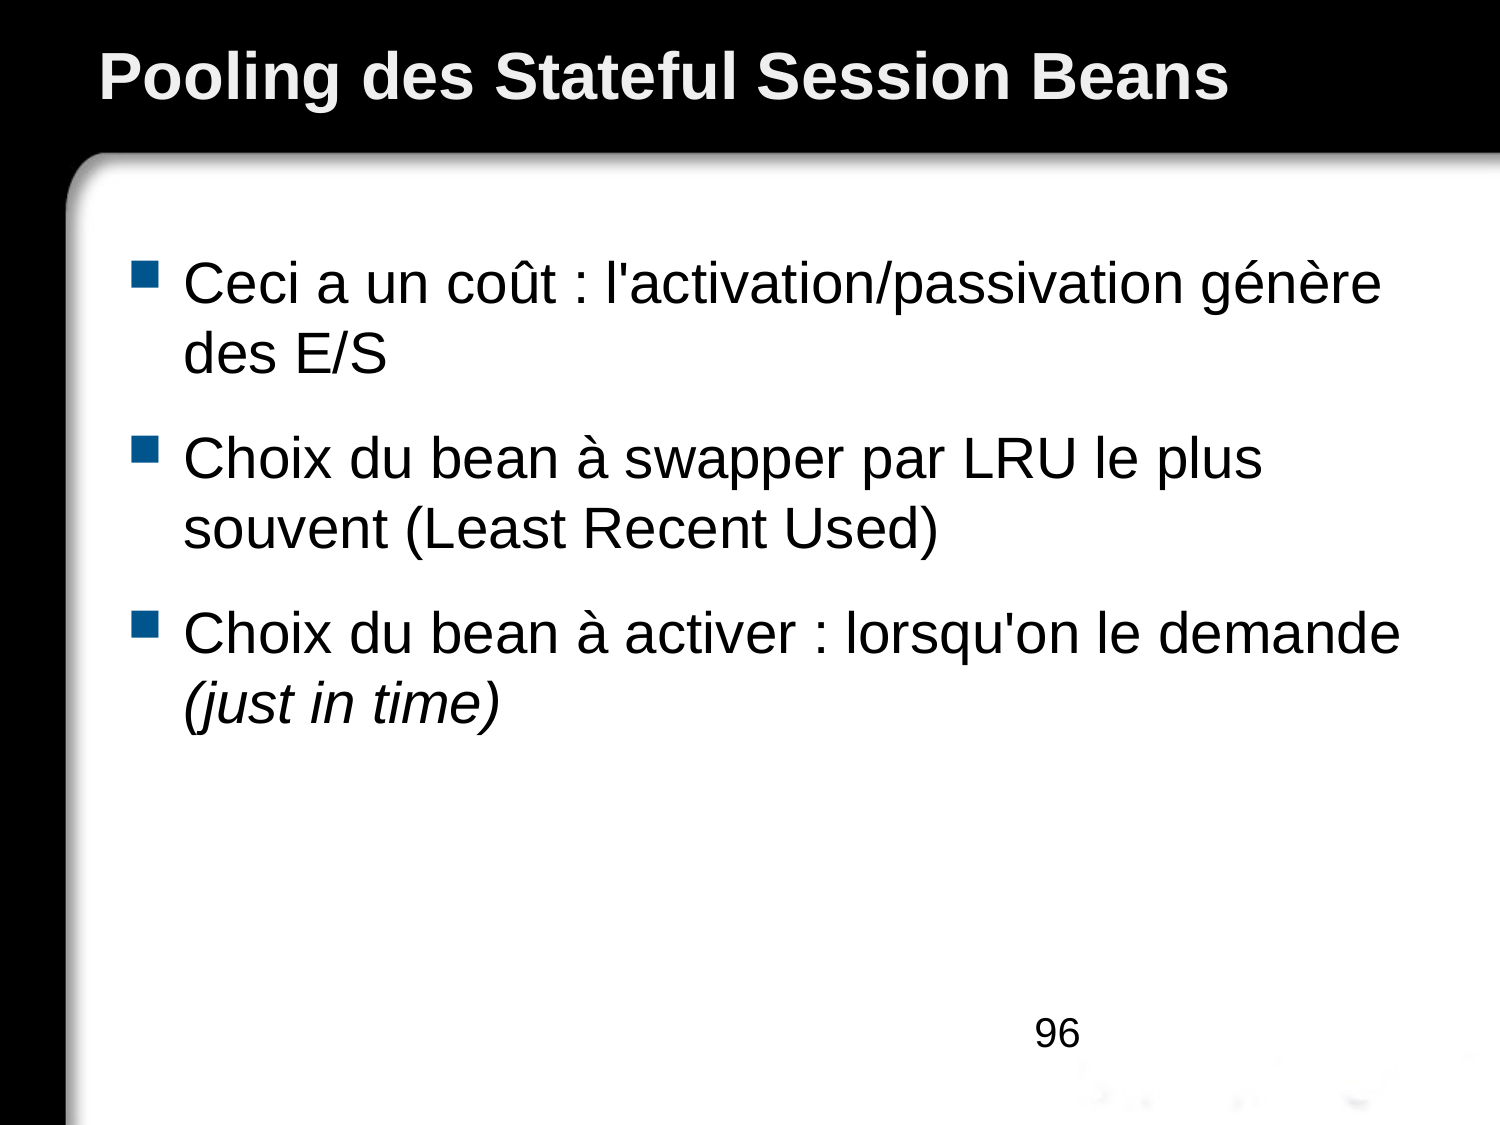

# Pooling des Stateful Session Beans
Ceci a un coût : l'activation/passivation génère des E/S
Choix du bean à swapper par LRU le plus souvent (Least Recent Used)
Choix du bean à activer : lorsqu'on le demande (just in time)